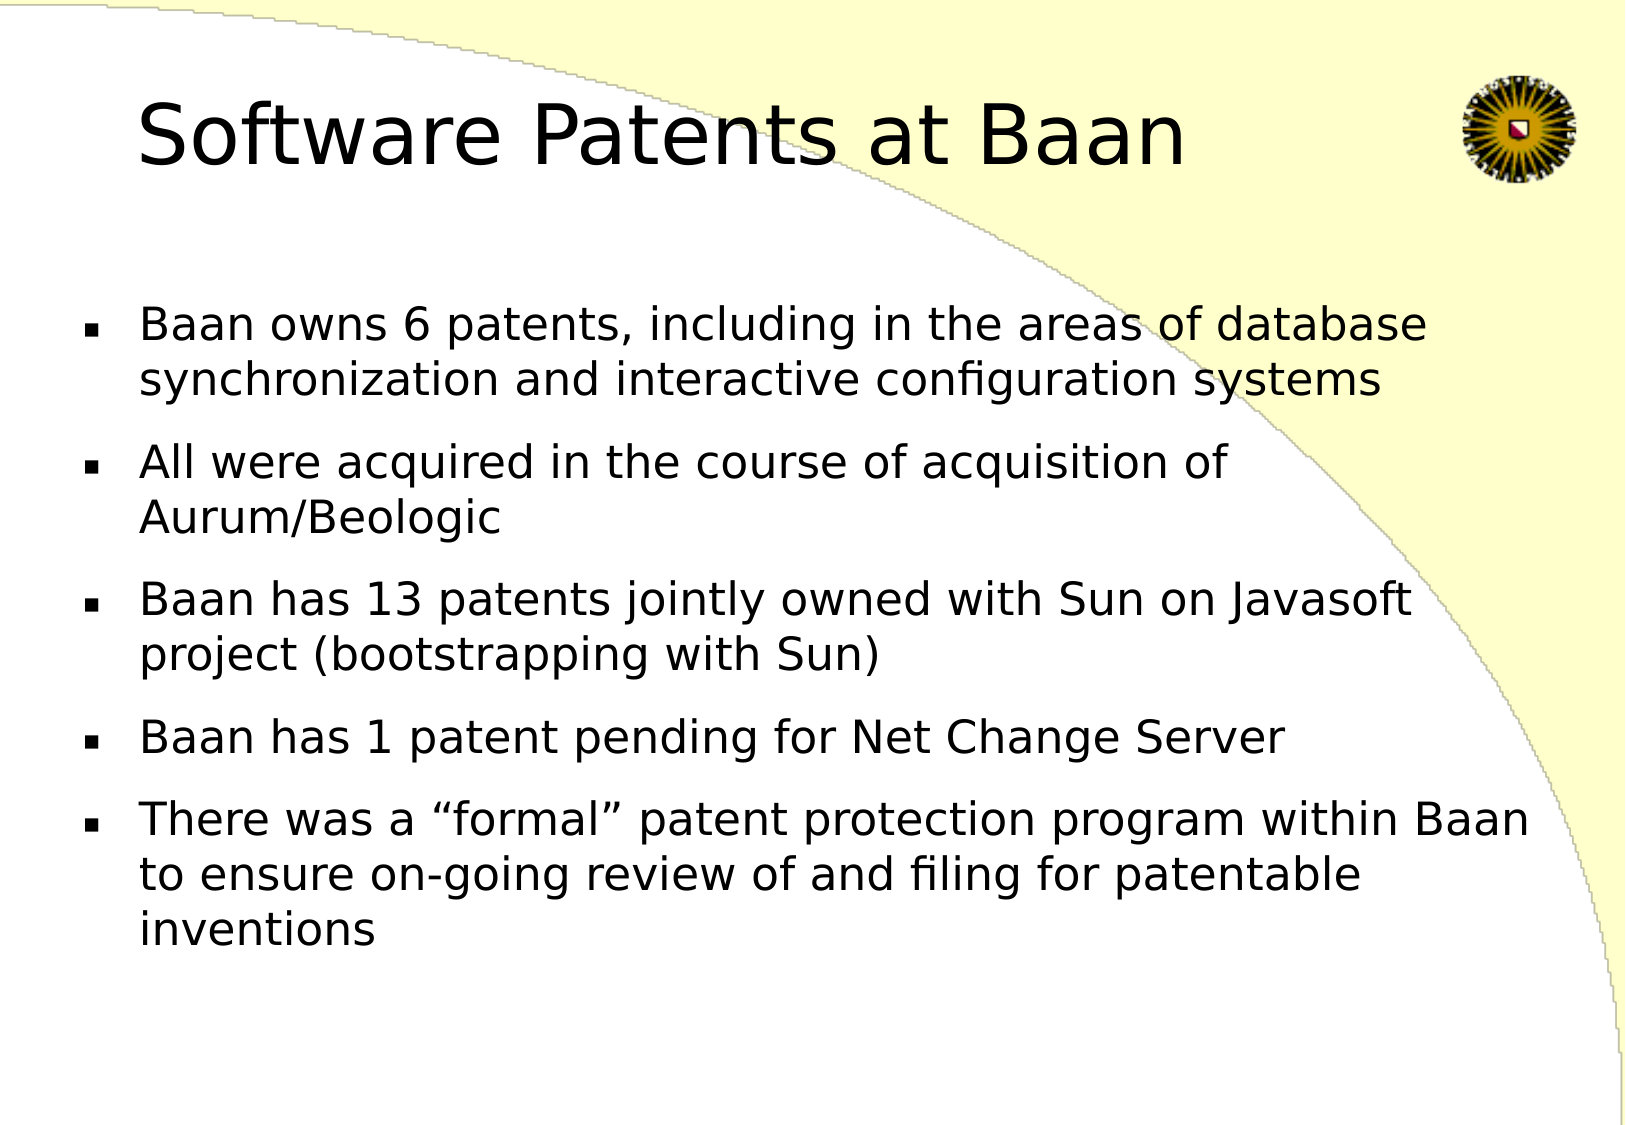

# Software Patents at Baan
Baan owns 6 patents, including in the areas of database synchronization and interactive configuration systems
All were acquired in the course of acquisition of Aurum/Beologic
Baan has 13 patents jointly owned with Sun on Javasoft project (bootstrapping with Sun)
Baan has 1 patent pending for Net Change Server
There was a “formal” patent protection program within Baan to ensure on-going review of and filing for patentable inventions